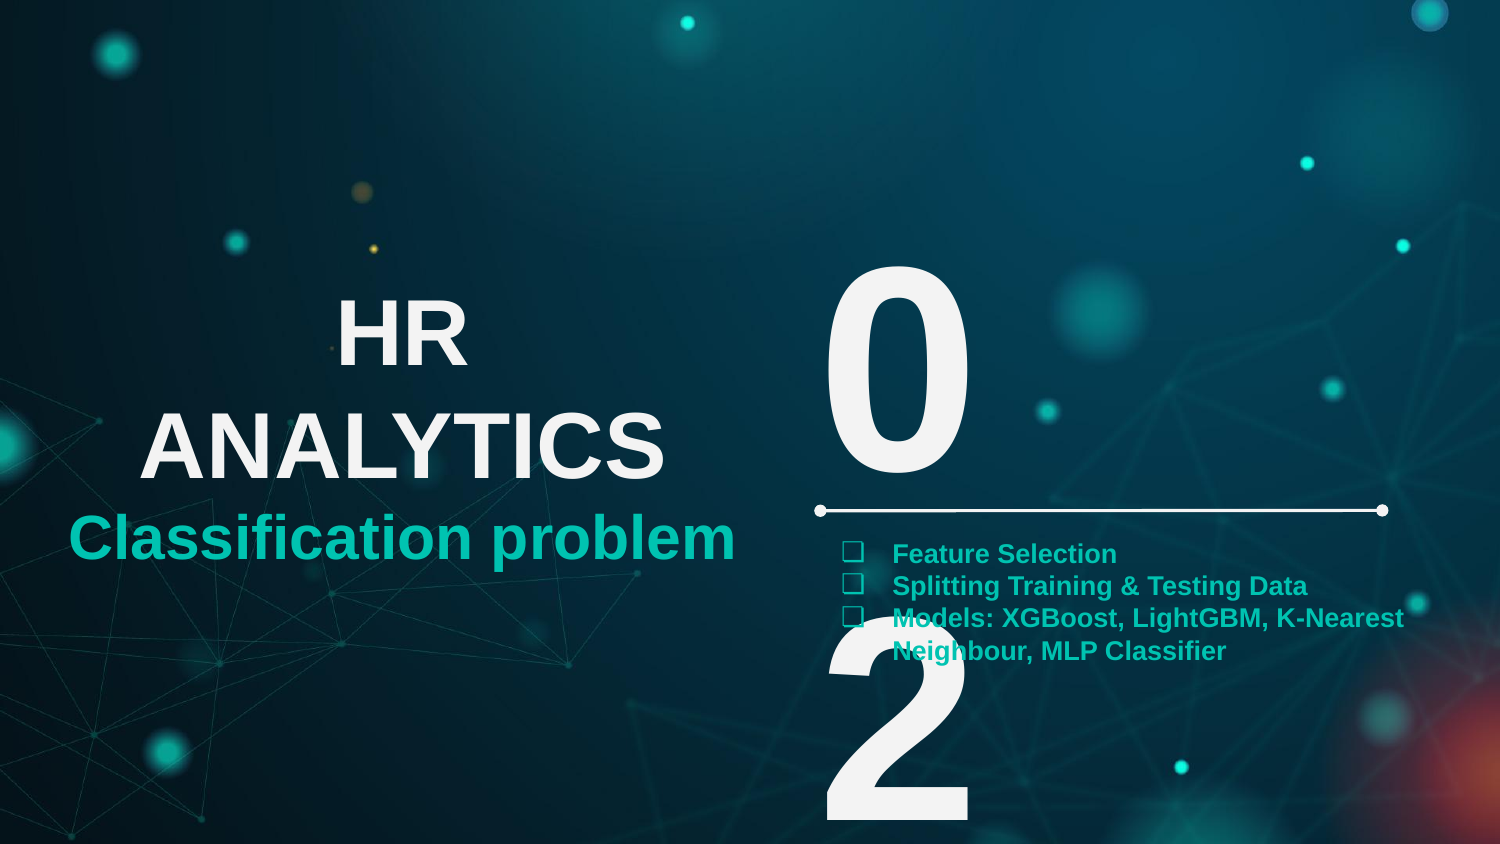

# HR ANALYTICS
Classification problem
02
Feature Selection
Splitting Training & Testing Data
Models: XGBoost, LightGBM, K-Nearest Neighbour, MLP Classifier